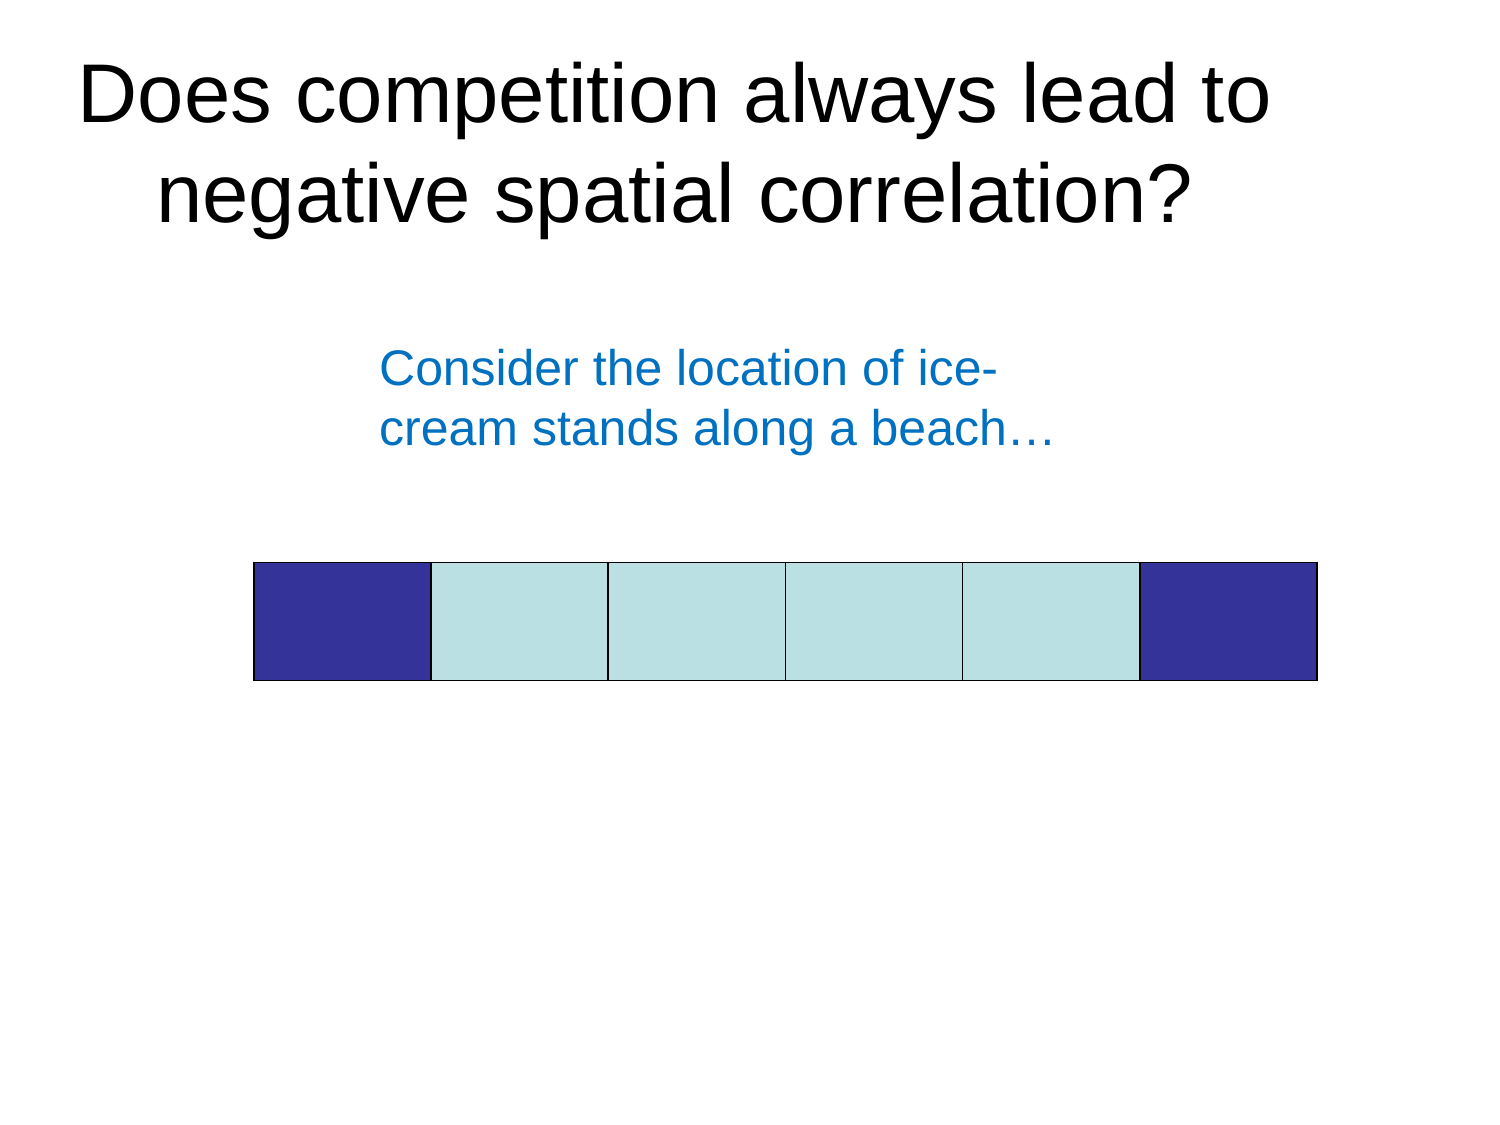

Does competition always lead to negative spatial correlation?
Consider the location of ice-cream stands along a beach…